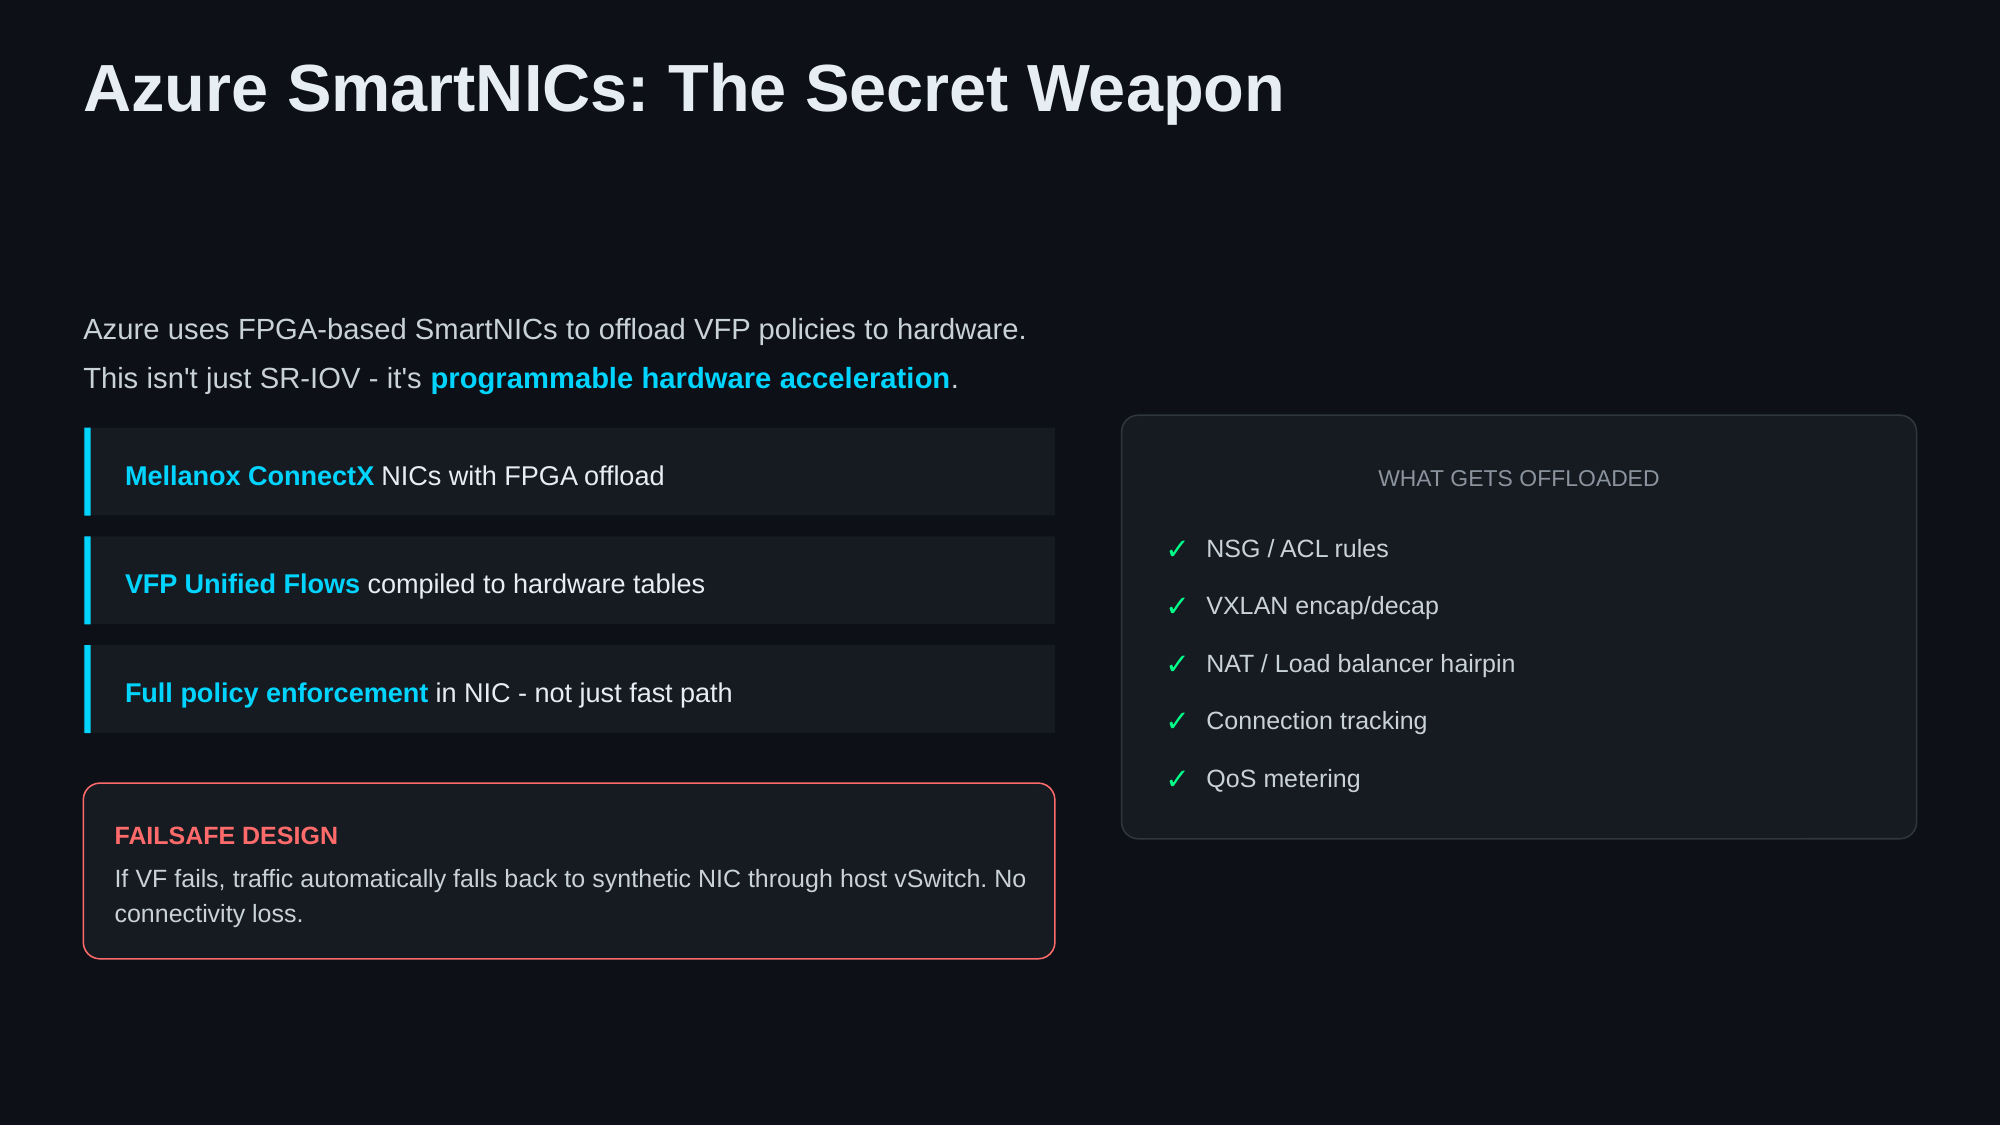

Azure SmartNICs: The Secret Weapon
Azure uses FPGA-based SmartNICs to offload VFP policies to hardware. This isn't just SR-IOV - it's programmable hardware acceleration.

Mellanox ConnectX NICs with FPGA offload
WHAT GETS OFFLOADED
✓
NSG / ACL rules

VFP Unified Flows compiled to hardware tables
✓
VXLAN encap/decap
✓
NAT / Load balancer hairpin

Full policy enforcement in NIC - not just fast path
✓
Connection tracking
✓
QoS metering

FAILSAFE DESIGN
If VF fails, traffic automatically falls back to synthetic NIC through host vSwitch. No connectivity loss.